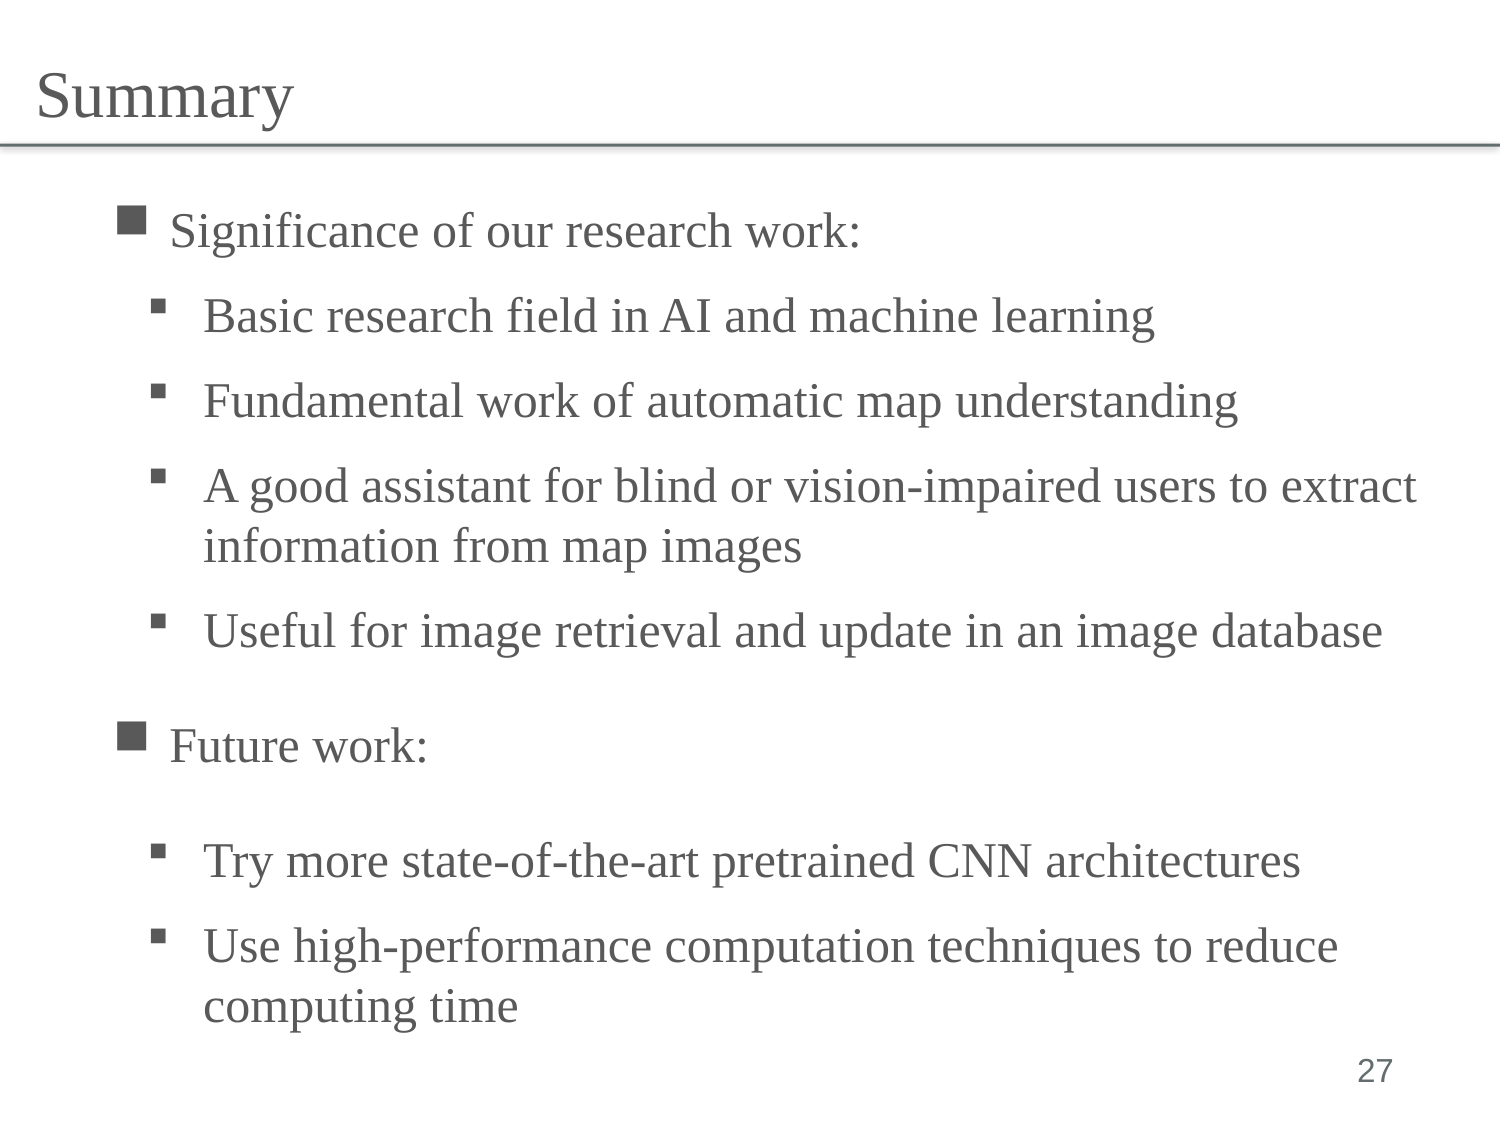

Summary
Significance of our research work:
Basic research field in AI and machine learning
Fundamental work of automatic map understanding
A good assistant for blind or vision-impaired users to extract information from map images
Useful for image retrieval and update in an image database
Future work:
Try more state-of-the-art pretrained CNN architectures
Use high-performance computation techniques to reduce computing time